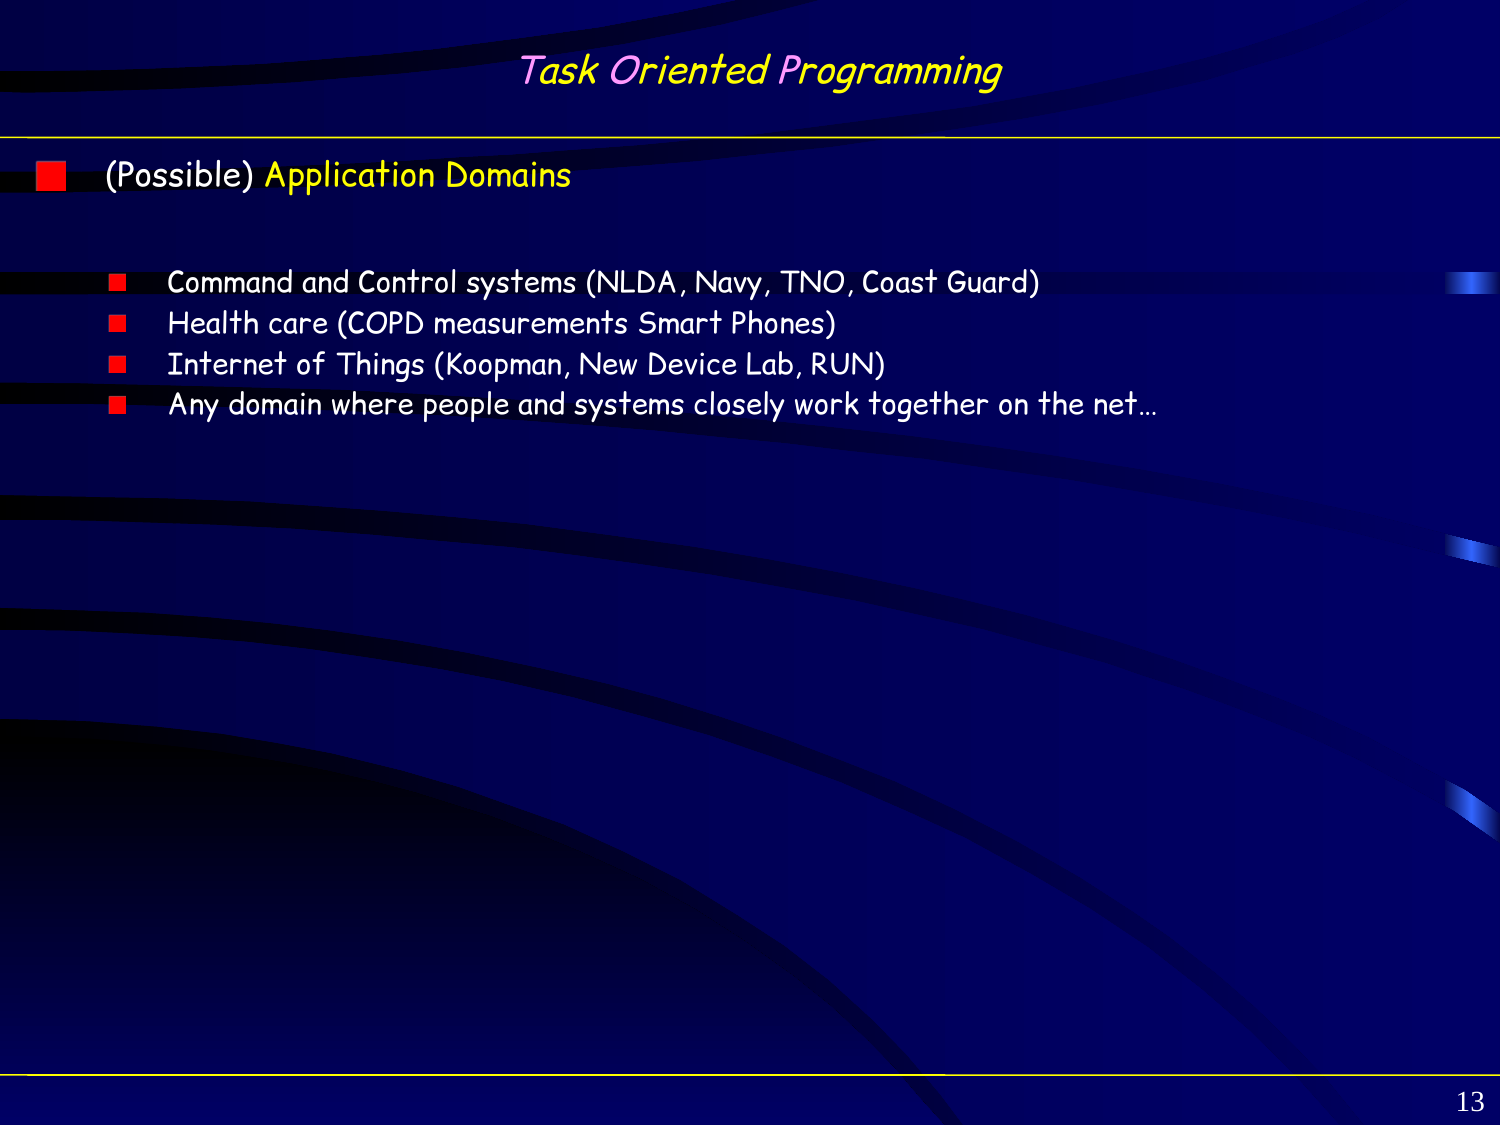

Task Oriented Programming

(Possible) Application Domains

Command and Control systems (NLDA, Navy, TNO, Coast Guard)
Health care (COPD measurements Smart Phones)
Internet of Things (Koopman, New Device Lab, RUN)
Any domain where people and systems closely work together on the net…

13